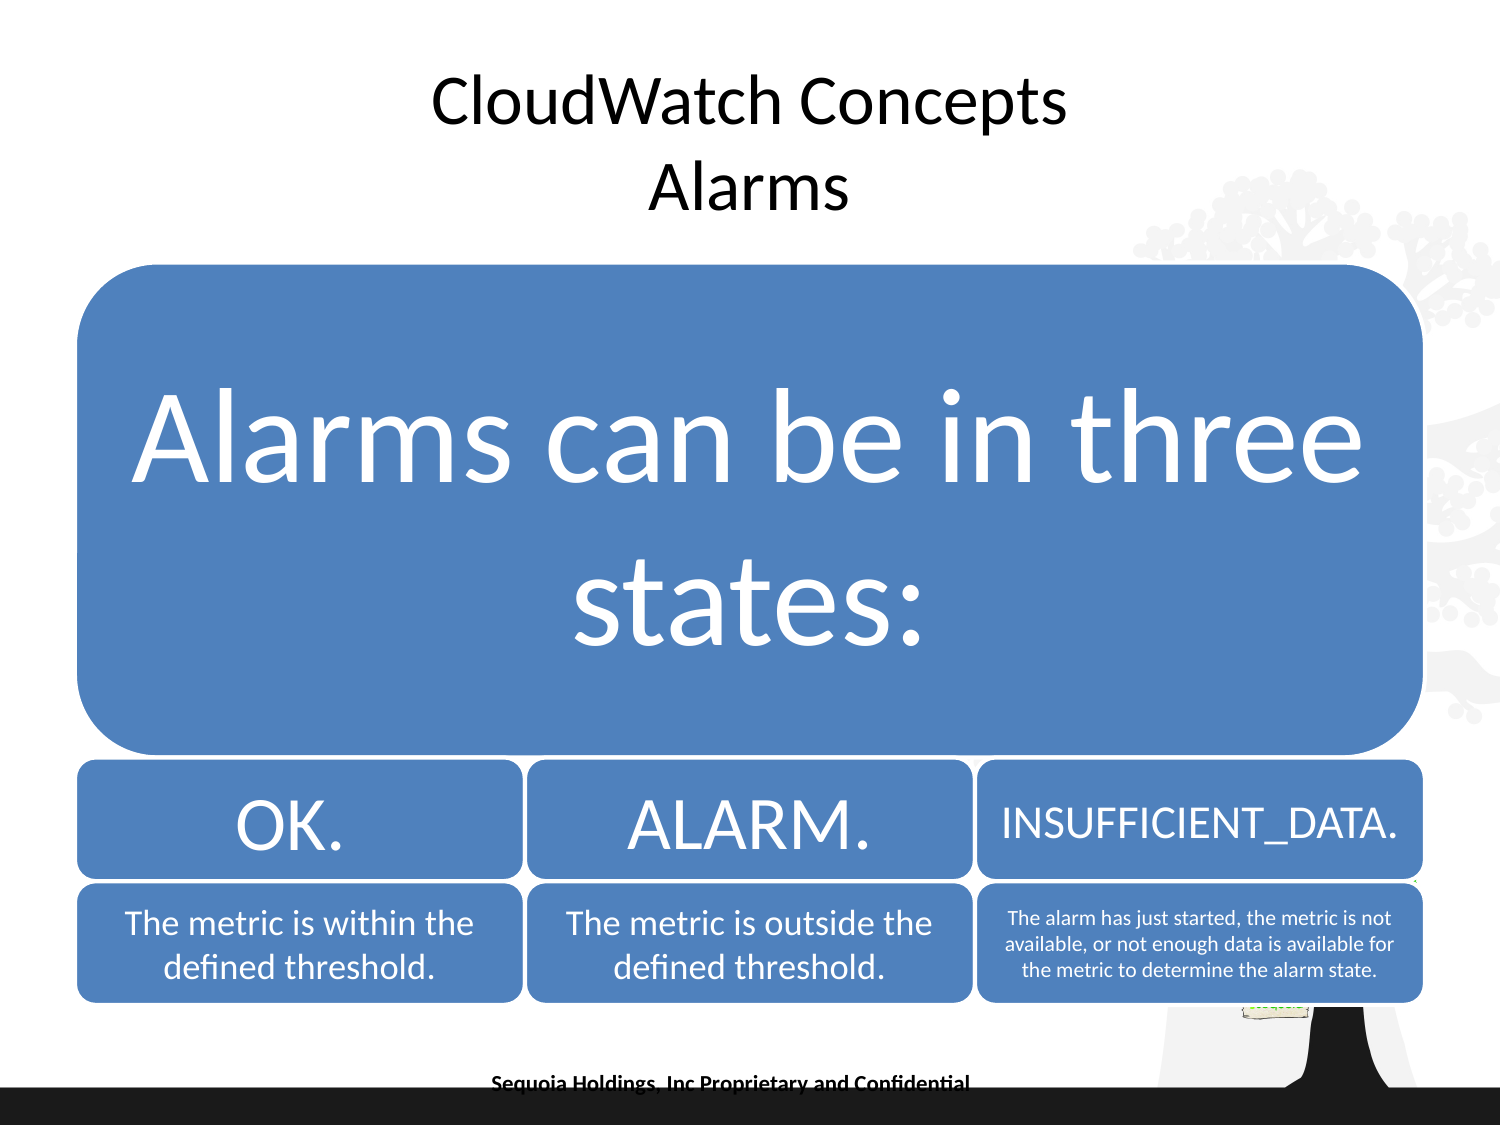

# CloudWatch Concepts Alarms
Alarms can be in three states:
OK.
The metric is within the defined threshold.
ALARM.
The metric is outside the defined threshold.
INSUFFICIENT_DATA.
The alarm has just started, the metric is not available, or not enough data is available for the metric to determine the alarm state.
Sequoia Holdings, Inc Proprietary and Confidential